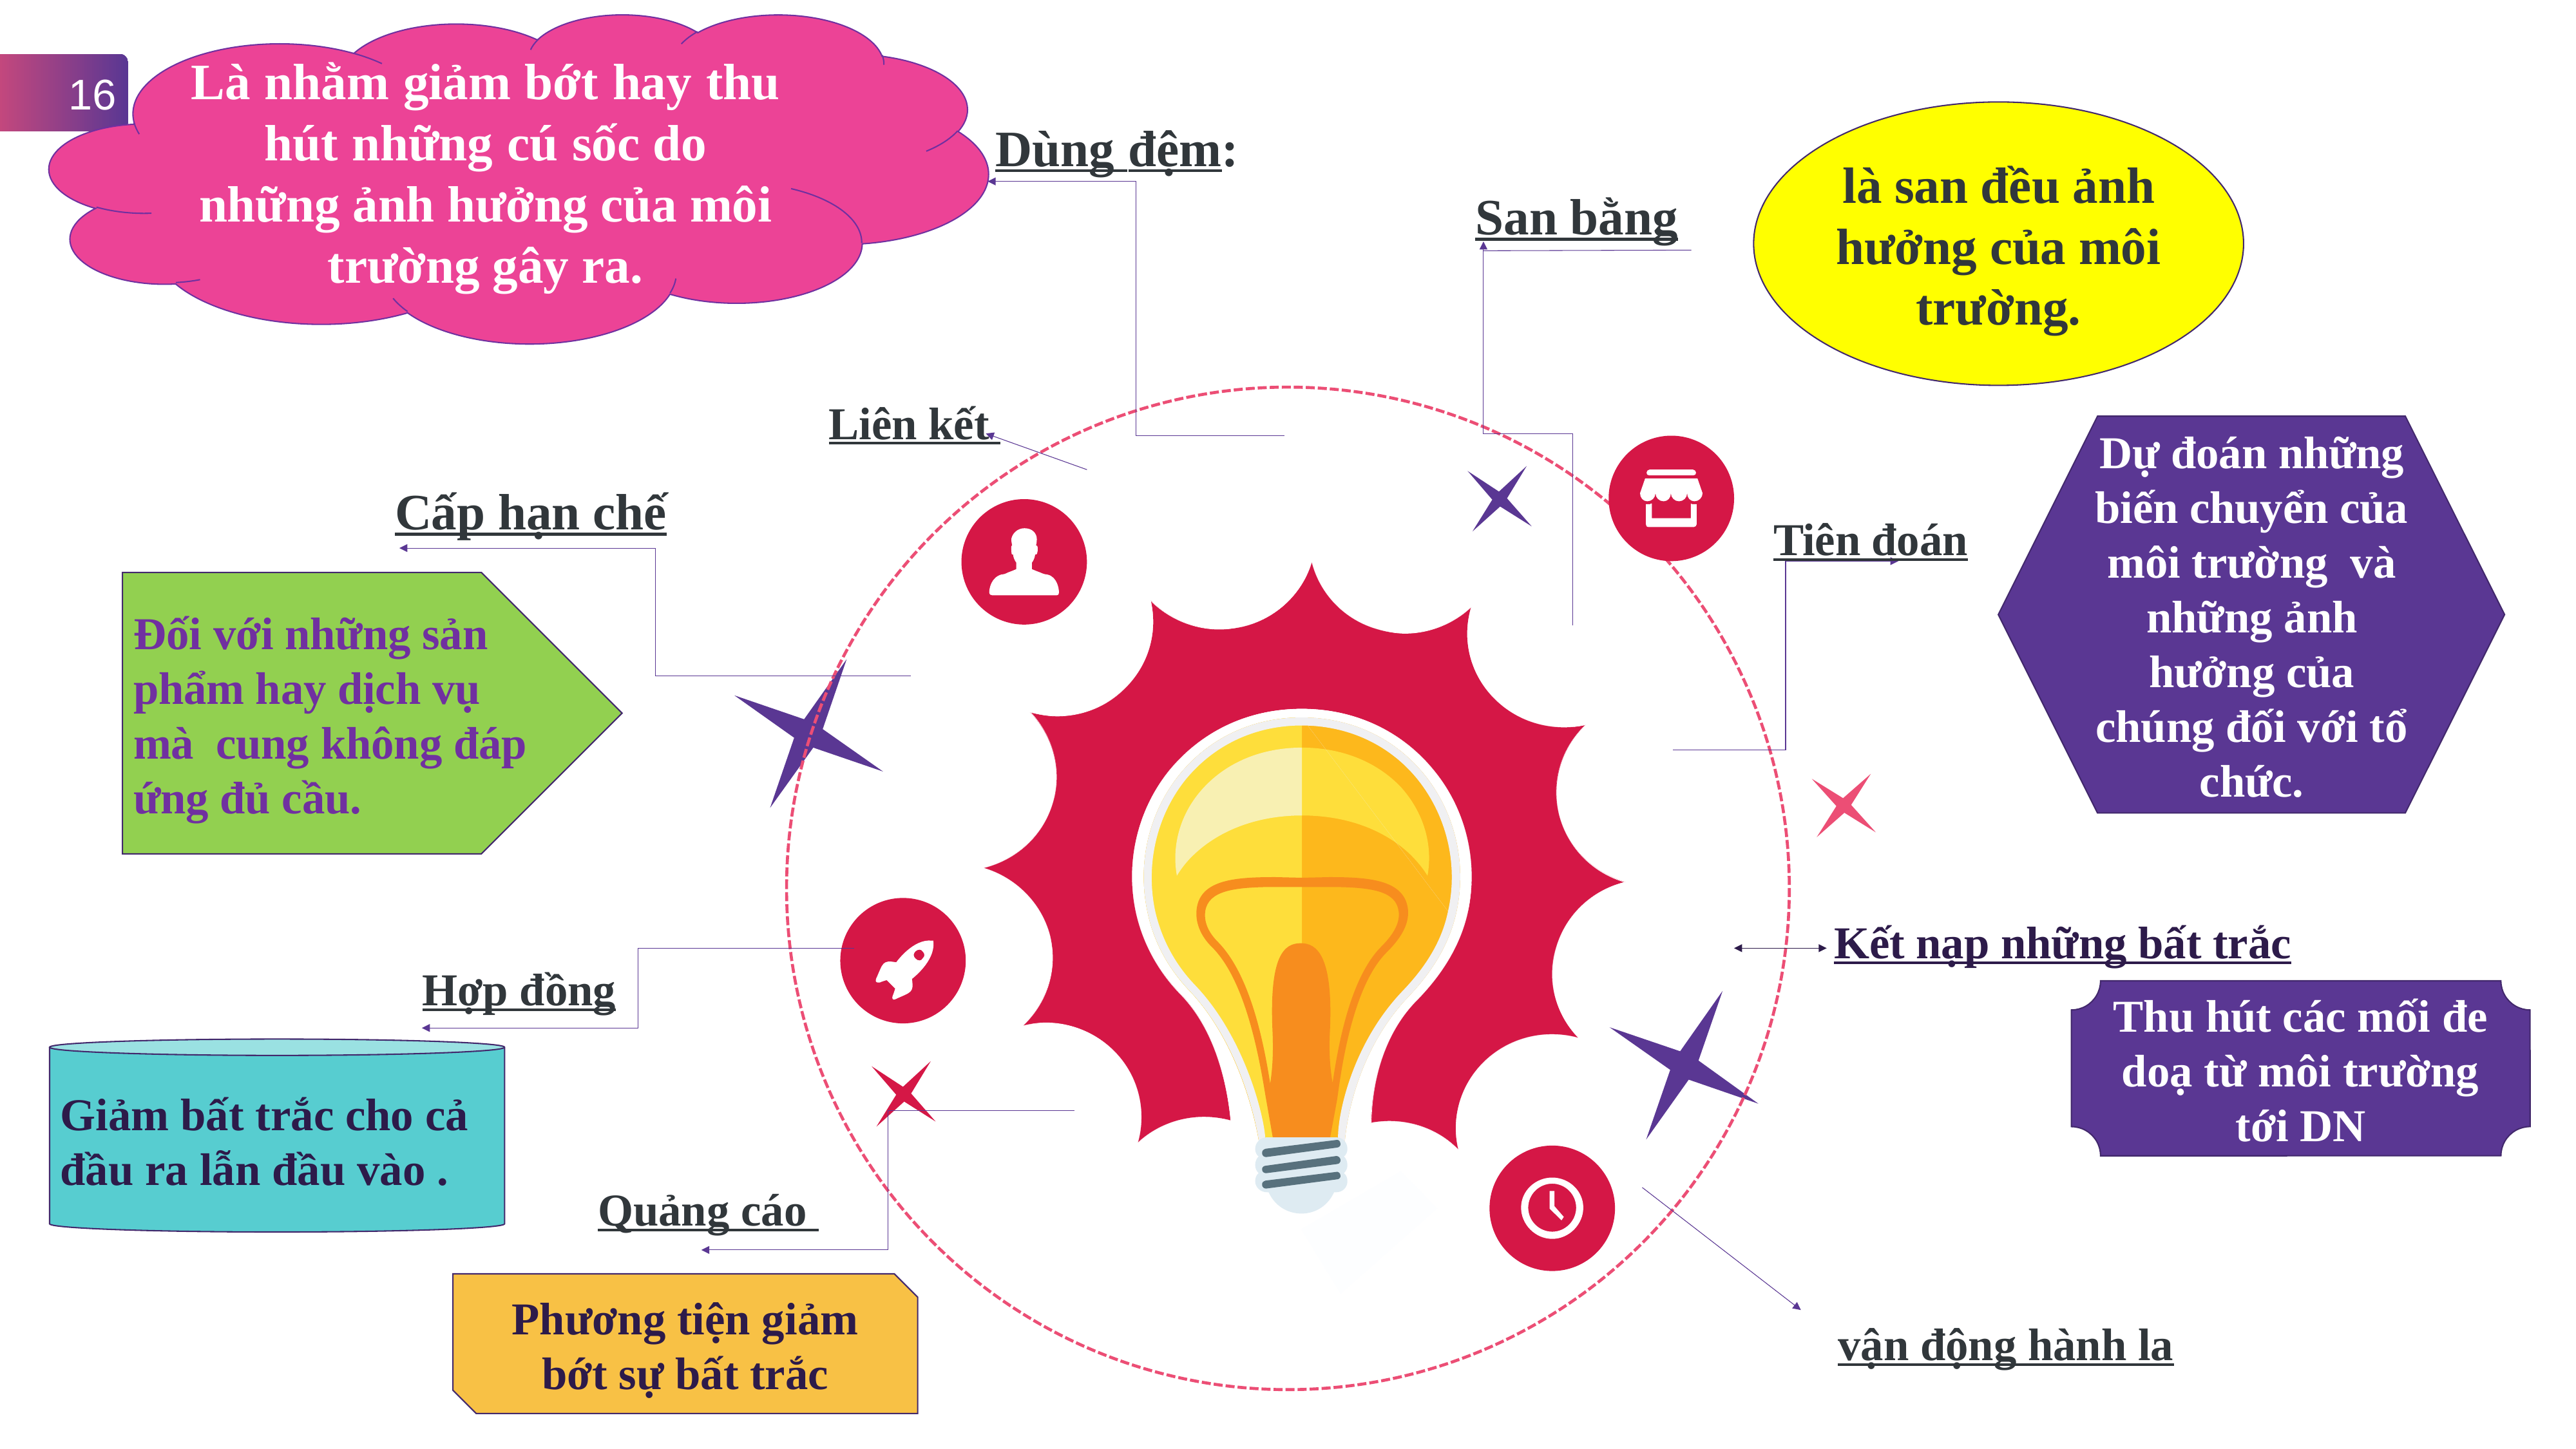

Là nhằm giảm bớt hay thu hút những cú sốc do những ảnh hưởng của môi trường gây ra.
là san đều ảnh hưởng của môi trường.
Dùng đệm:
San bằng

Liên kết
Dự đoán những biến chuyển của môi trường  và những ảnh hưởng của chúng đối với tổ chức.

Cấp hạn chế

Tiên đoán
Đối với những sản phẩm hay dịch vụ mà  cung không đáp ứng đủ cầu.

Kết nạp những bất trắc

Hợp đồng
Thu hút các mối đe doạ từ môi trường tới DN
Giảm bất trắc cho cả đầu ra lẫn đầu vào .

Quảng cáo

Phương tiện giảm bớt sự bất trắc
vận động hành la
16